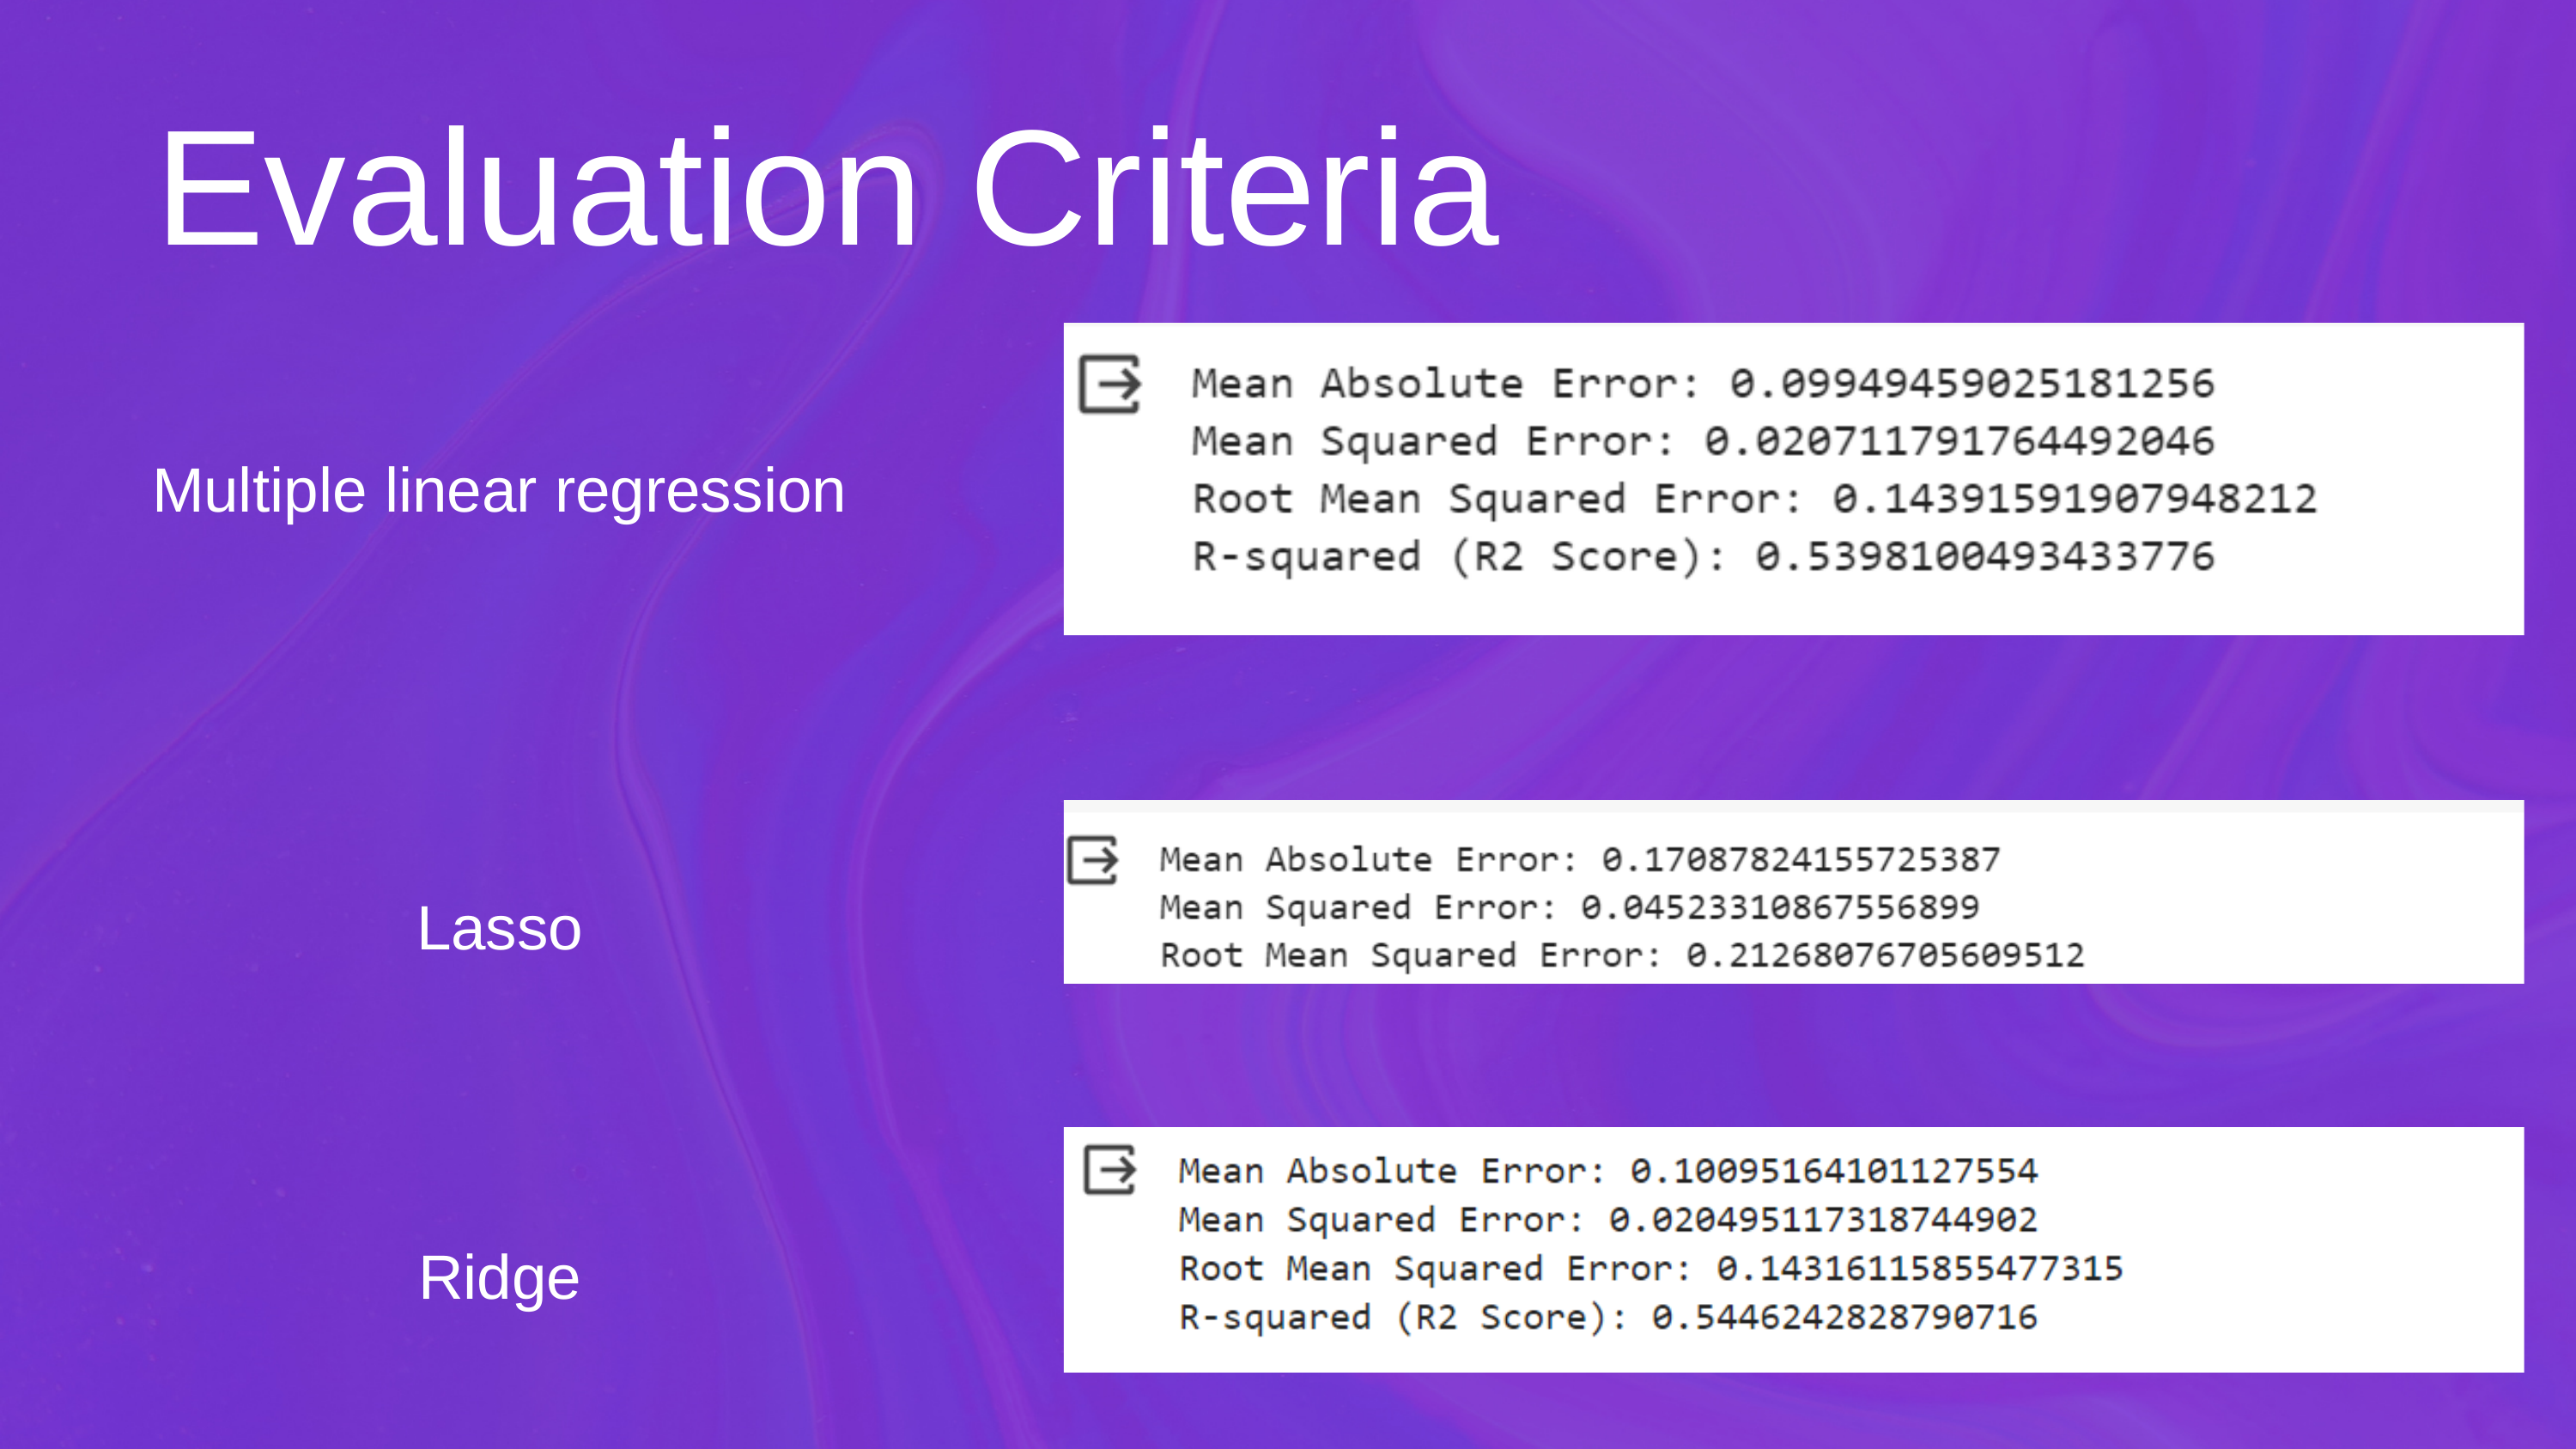

Evaluation Criteria

Multiple linear regression

Lasso

Ridge